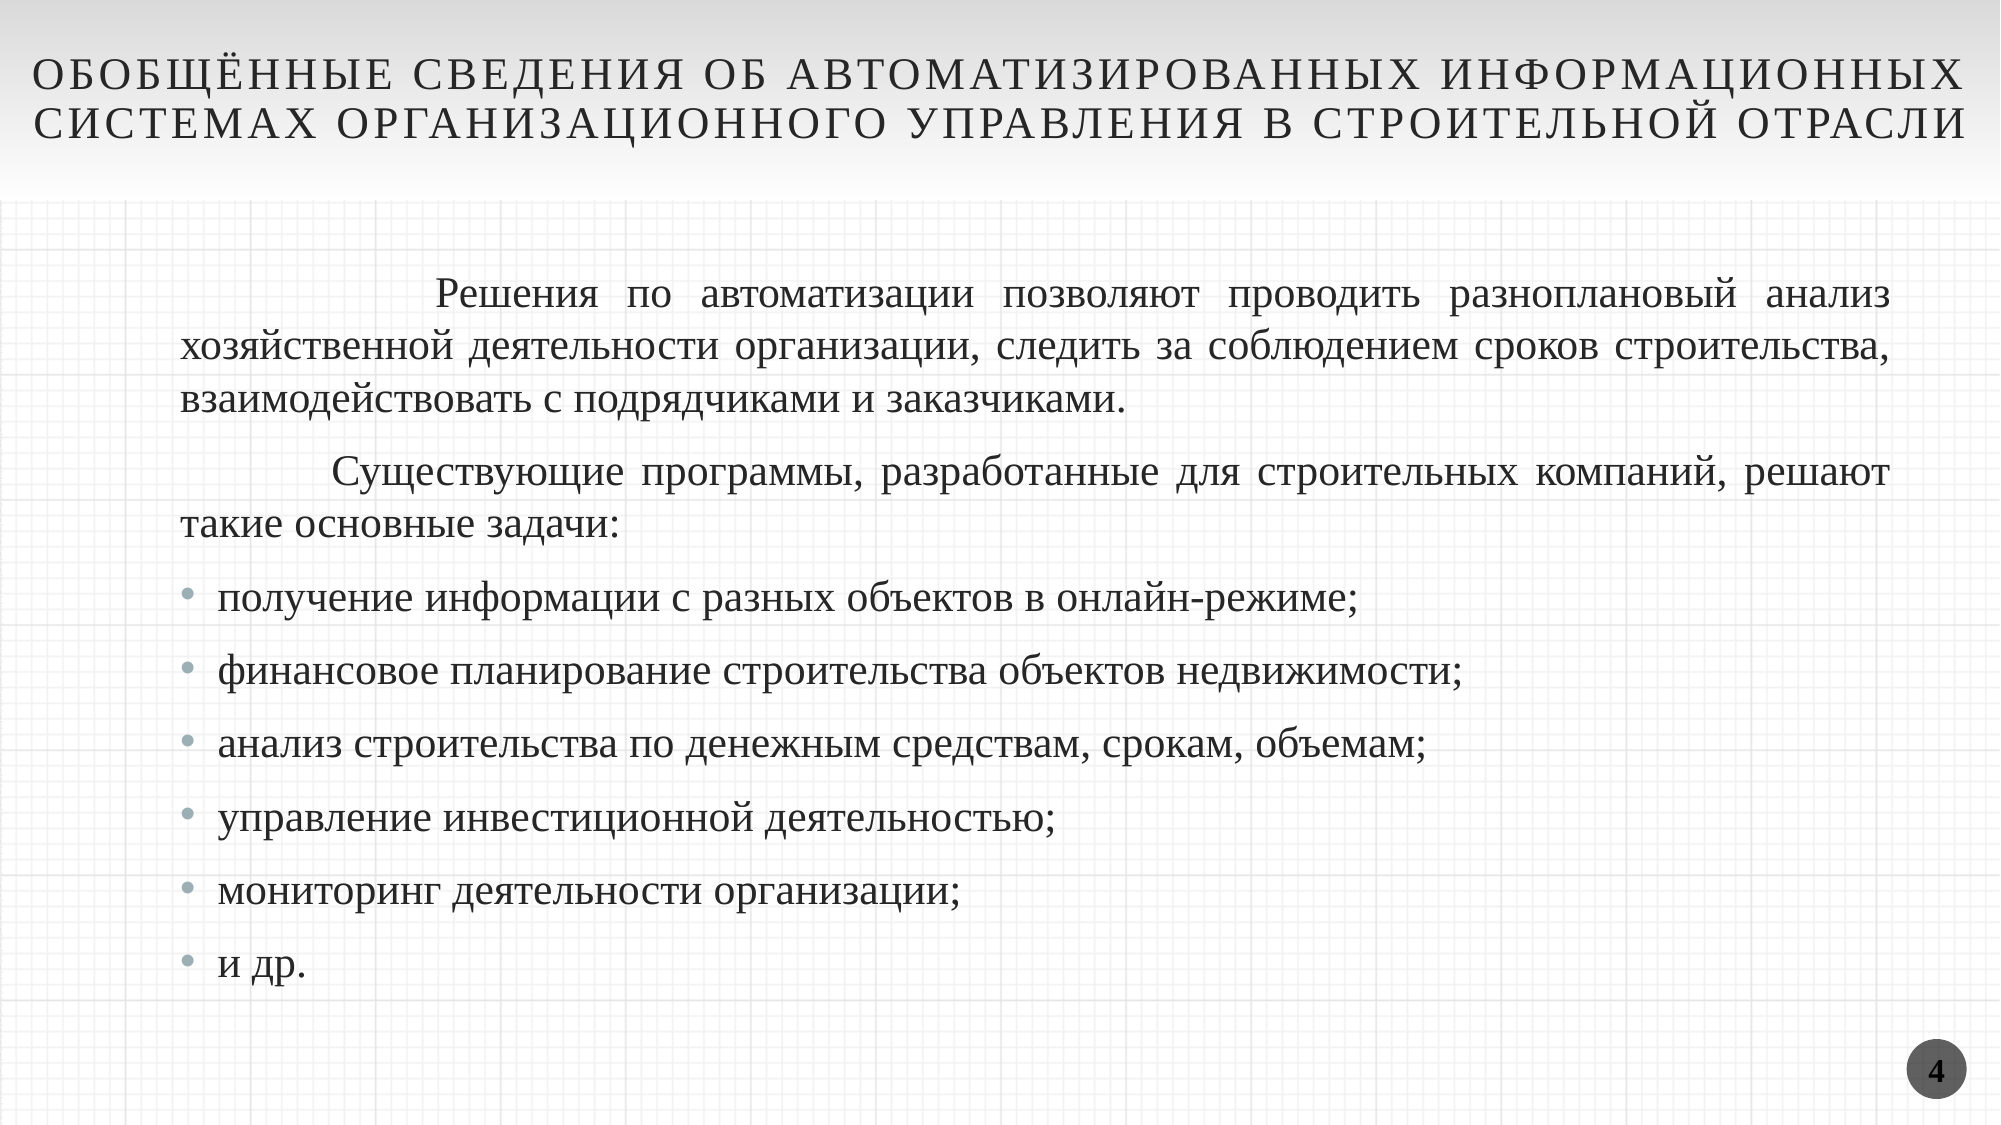

Обобщённые сведения об автоматизированных информационных системах организационного управления в строительной отрасли
         Решения по автоматизации позволяют проводить разноплановый анализ хозяйственной деятельности организации, следить за соблюдением сроков строительства, взаимодействовать с подрядчиками и заказчиками.
         Существующие программы, разработанные для строительных компаний, решают такие основные задачи:
получение информации с разных объектов в онлайн-режиме;
финансовое планирование строительства объектов недвижимости;
анализ строительства по денежным средствам, срокам, объемам;
управление инвестиционной деятельностью;
мониторинг деятельности организации;
и др.

4